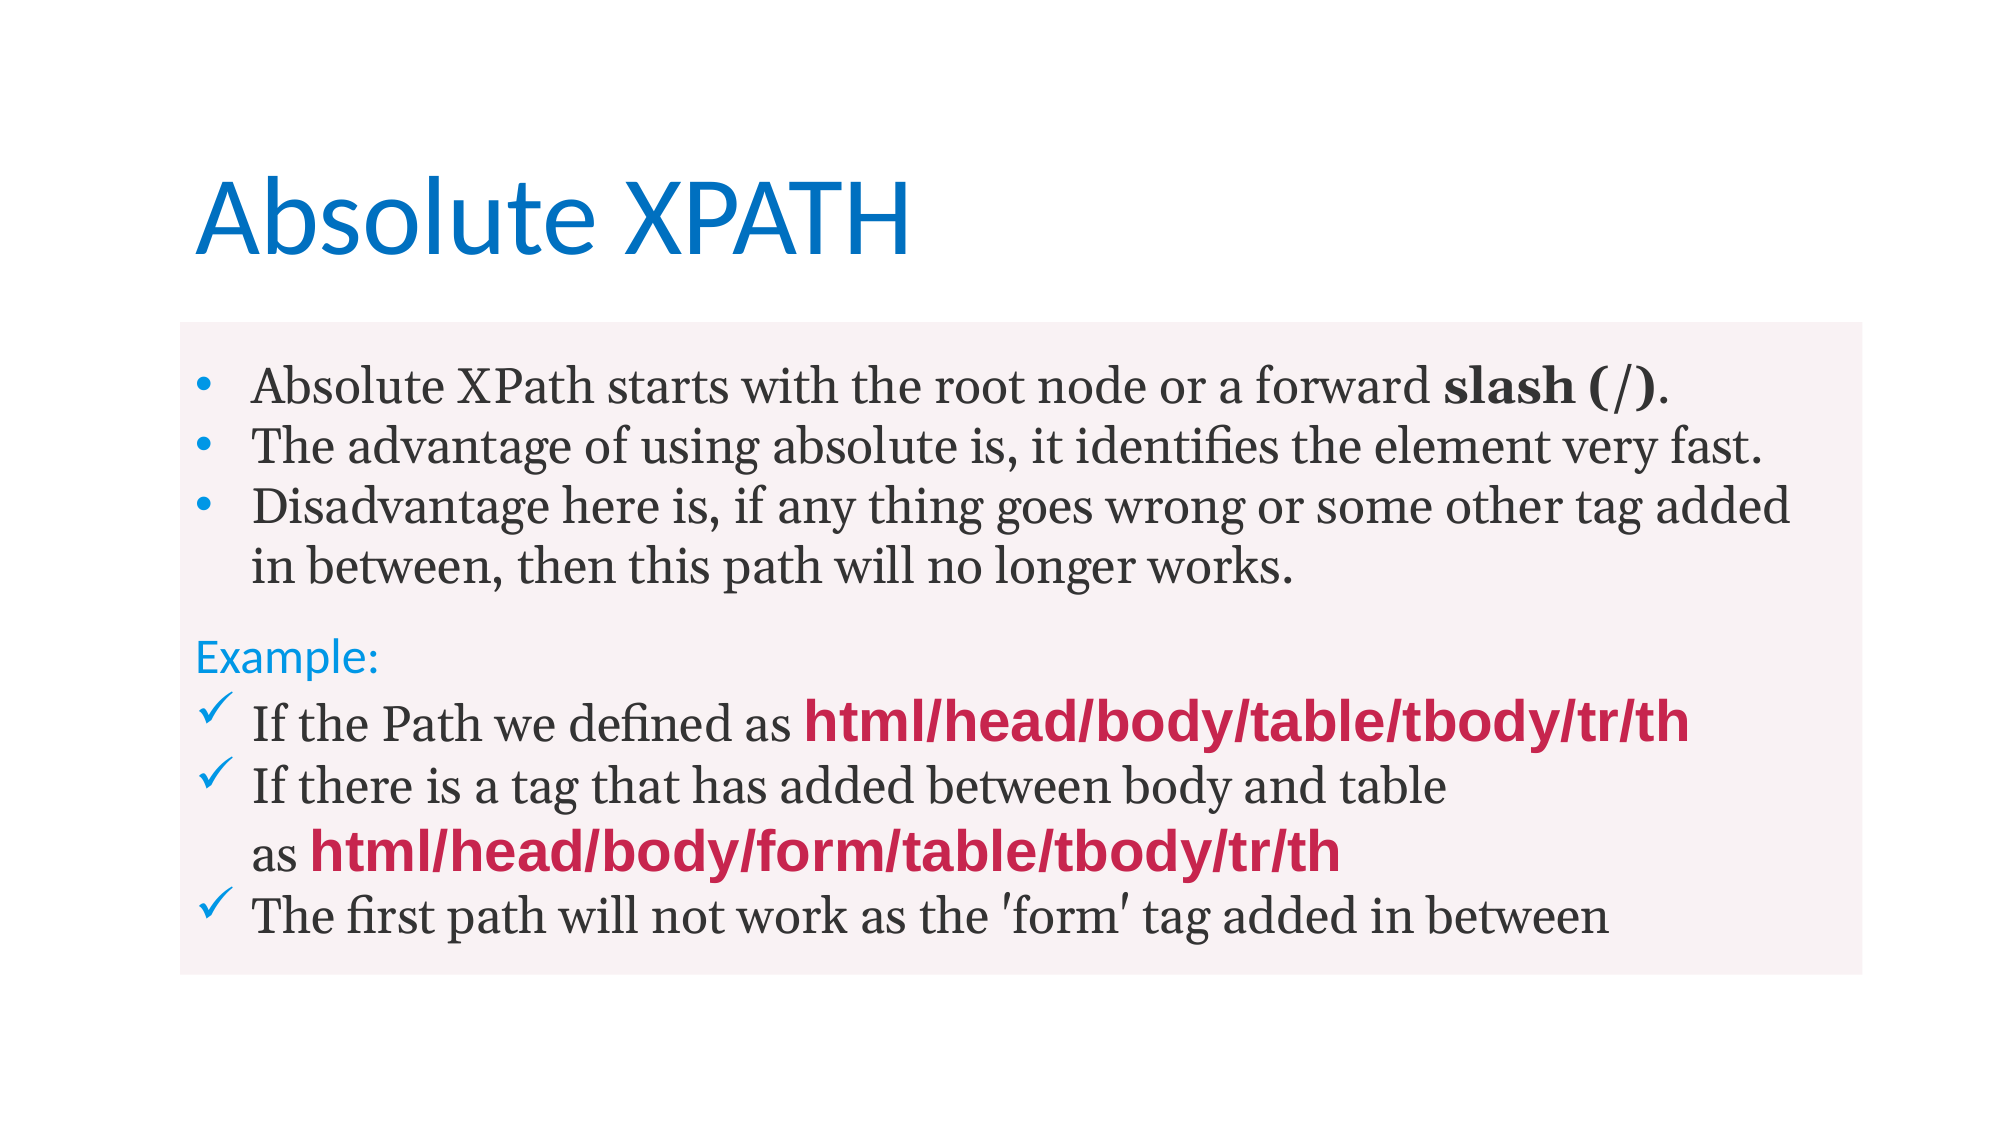

# Absolute XPATH
Absolute XPath starts with the root node or a forward slash (/).
The advantage of using absolute is, it identifies the element very fast.
Disadvantage here is, if any thing goes wrong or some other tag added in between, then this path will no longer works.

Example:
If the Path we defined as html/head/body/table/tbody/tr/th
If there is a tag that has added between body and table as html/head/body/form/table/tbody/tr/th
The first path will not work as the 'form' tag added in between
Types of XPATH